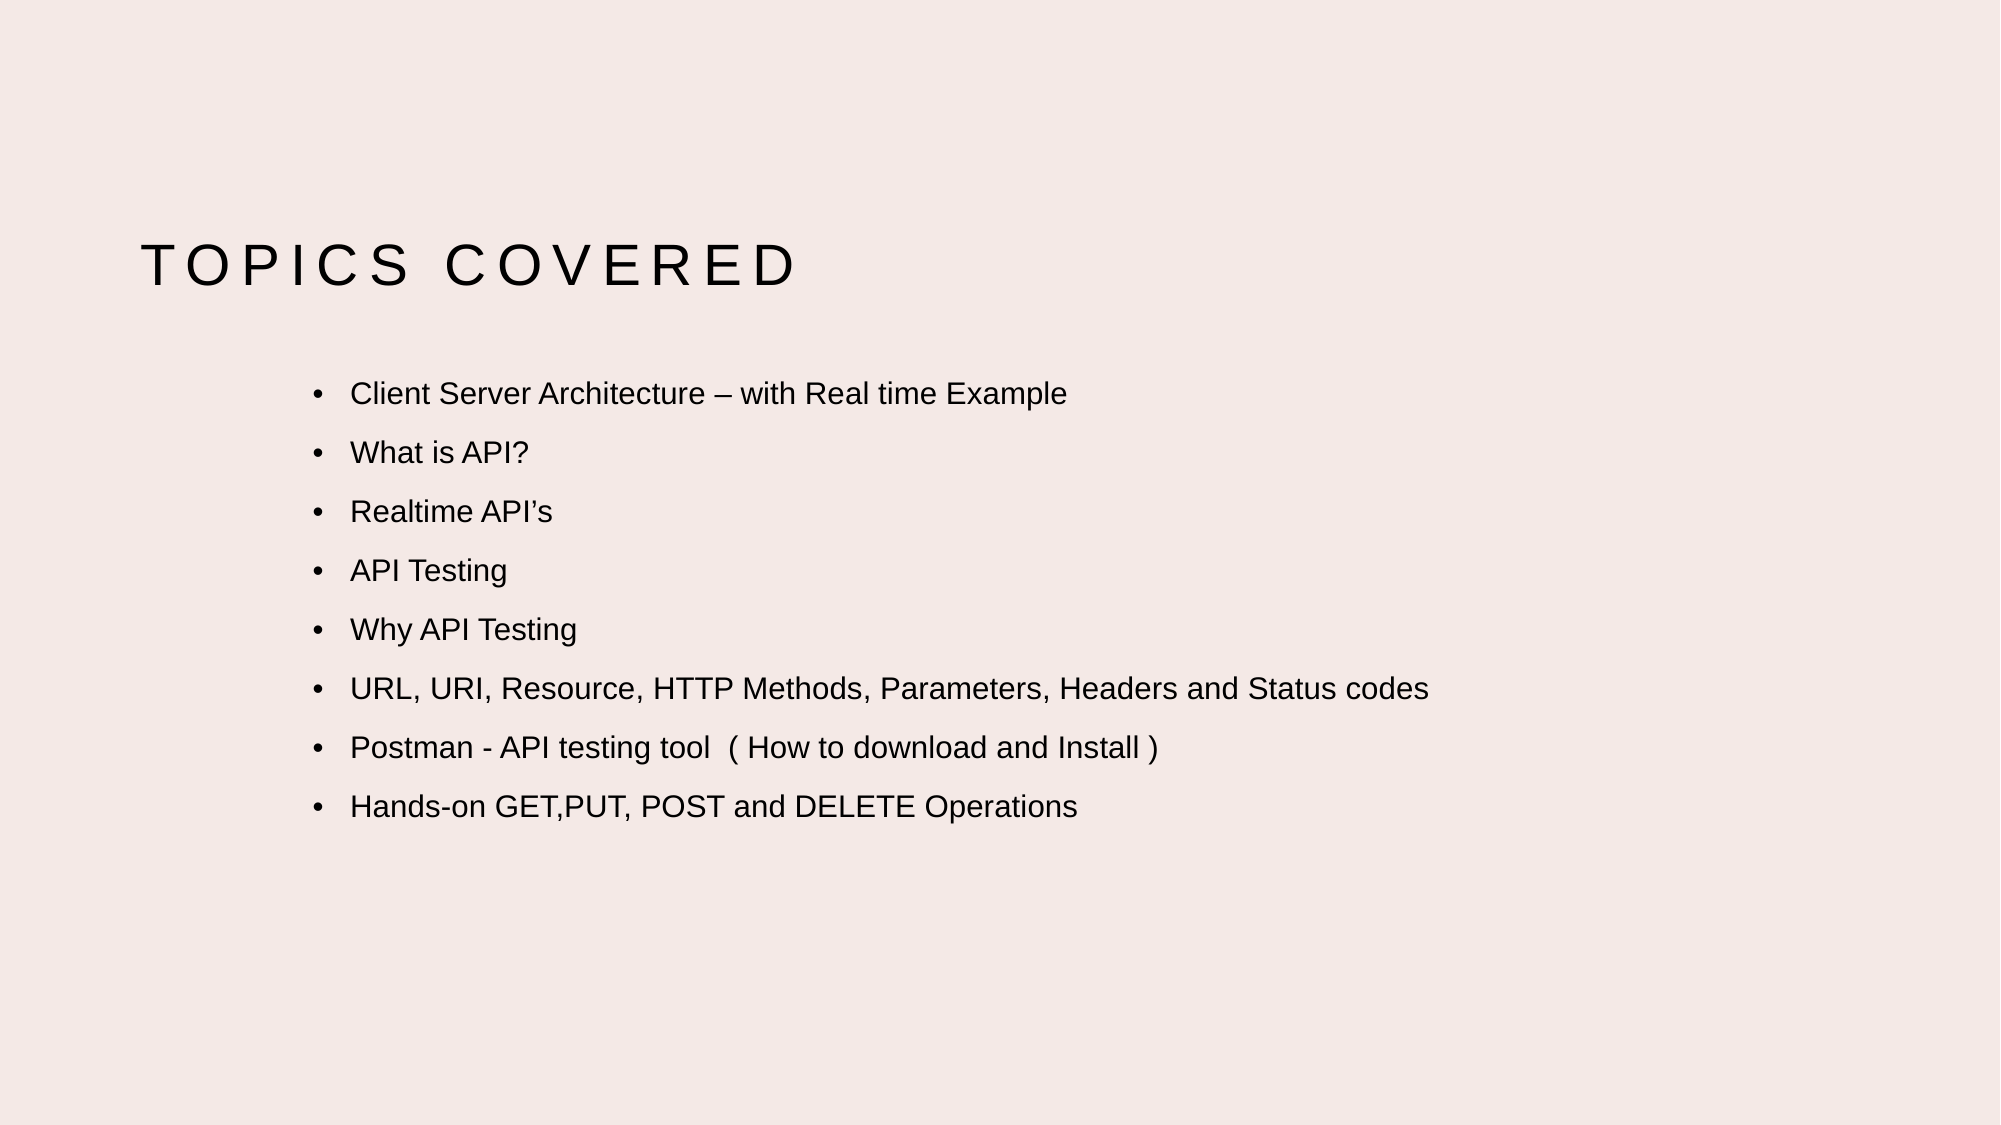

# Topics Covered
Client Server Architecture – with Real time Example
What is API?
Realtime API’s
API Testing
Why API Testing
URL, URI, Resource, HTTP Methods, Parameters, Headers and Status codes
Postman - API testing tool  ( How to download and Install )
Hands-on GET,PUT, POST and DELETE Operations